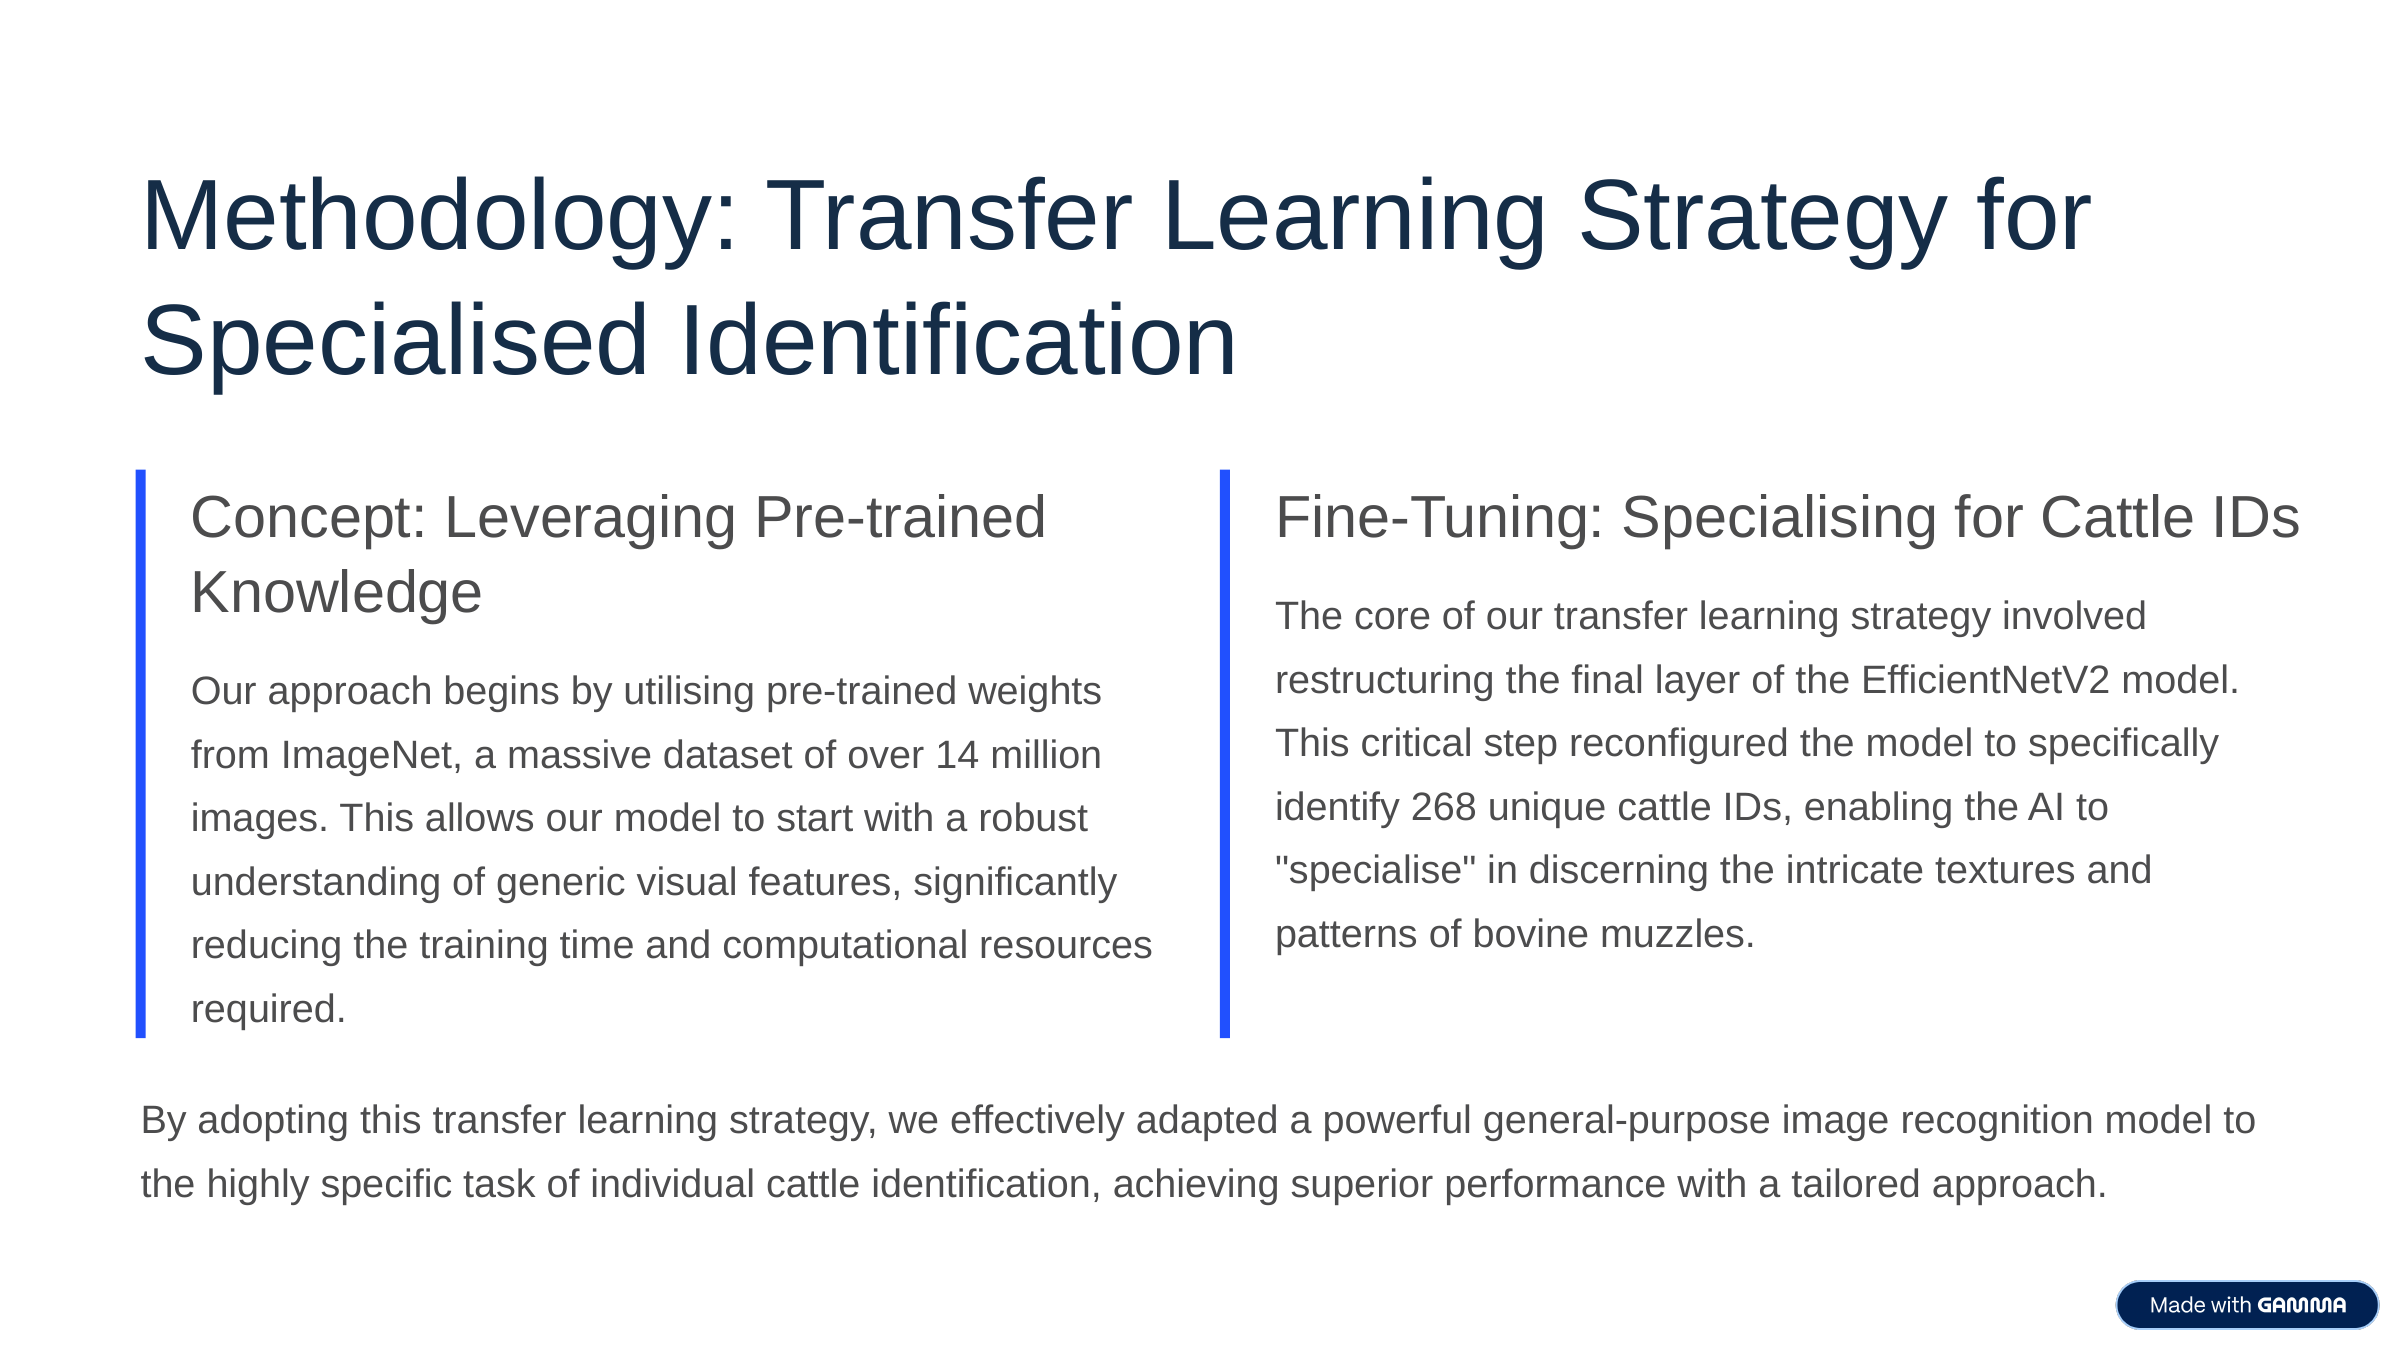

Methodology: Transfer Learning Strategy for Specialised Identification

Concept: Leveraging Pre-trained Knowledge
Fine-Tuning: Specialising for Cattle IDs
The core of our transfer learning strategy involved restructuring the final layer of the EfficientNetV2 model. This critical step reconfigured the model to specifically identify 268 unique cattle IDs, enabling the AI to "specialise" in discerning the intricate textures and patterns of bovine muzzles.
Our approach begins by utilising pre-trained weights from ImageNet, a massive dataset of over 14 million images. This allows our model to start with a robust understanding of generic visual features, significantly reducing the training time and computational resources required.
By adopting this transfer learning strategy, we effectively adapted a powerful general-purpose image recognition model to the highly specific task of individual cattle identification, achieving superior performance with a tailored approach.